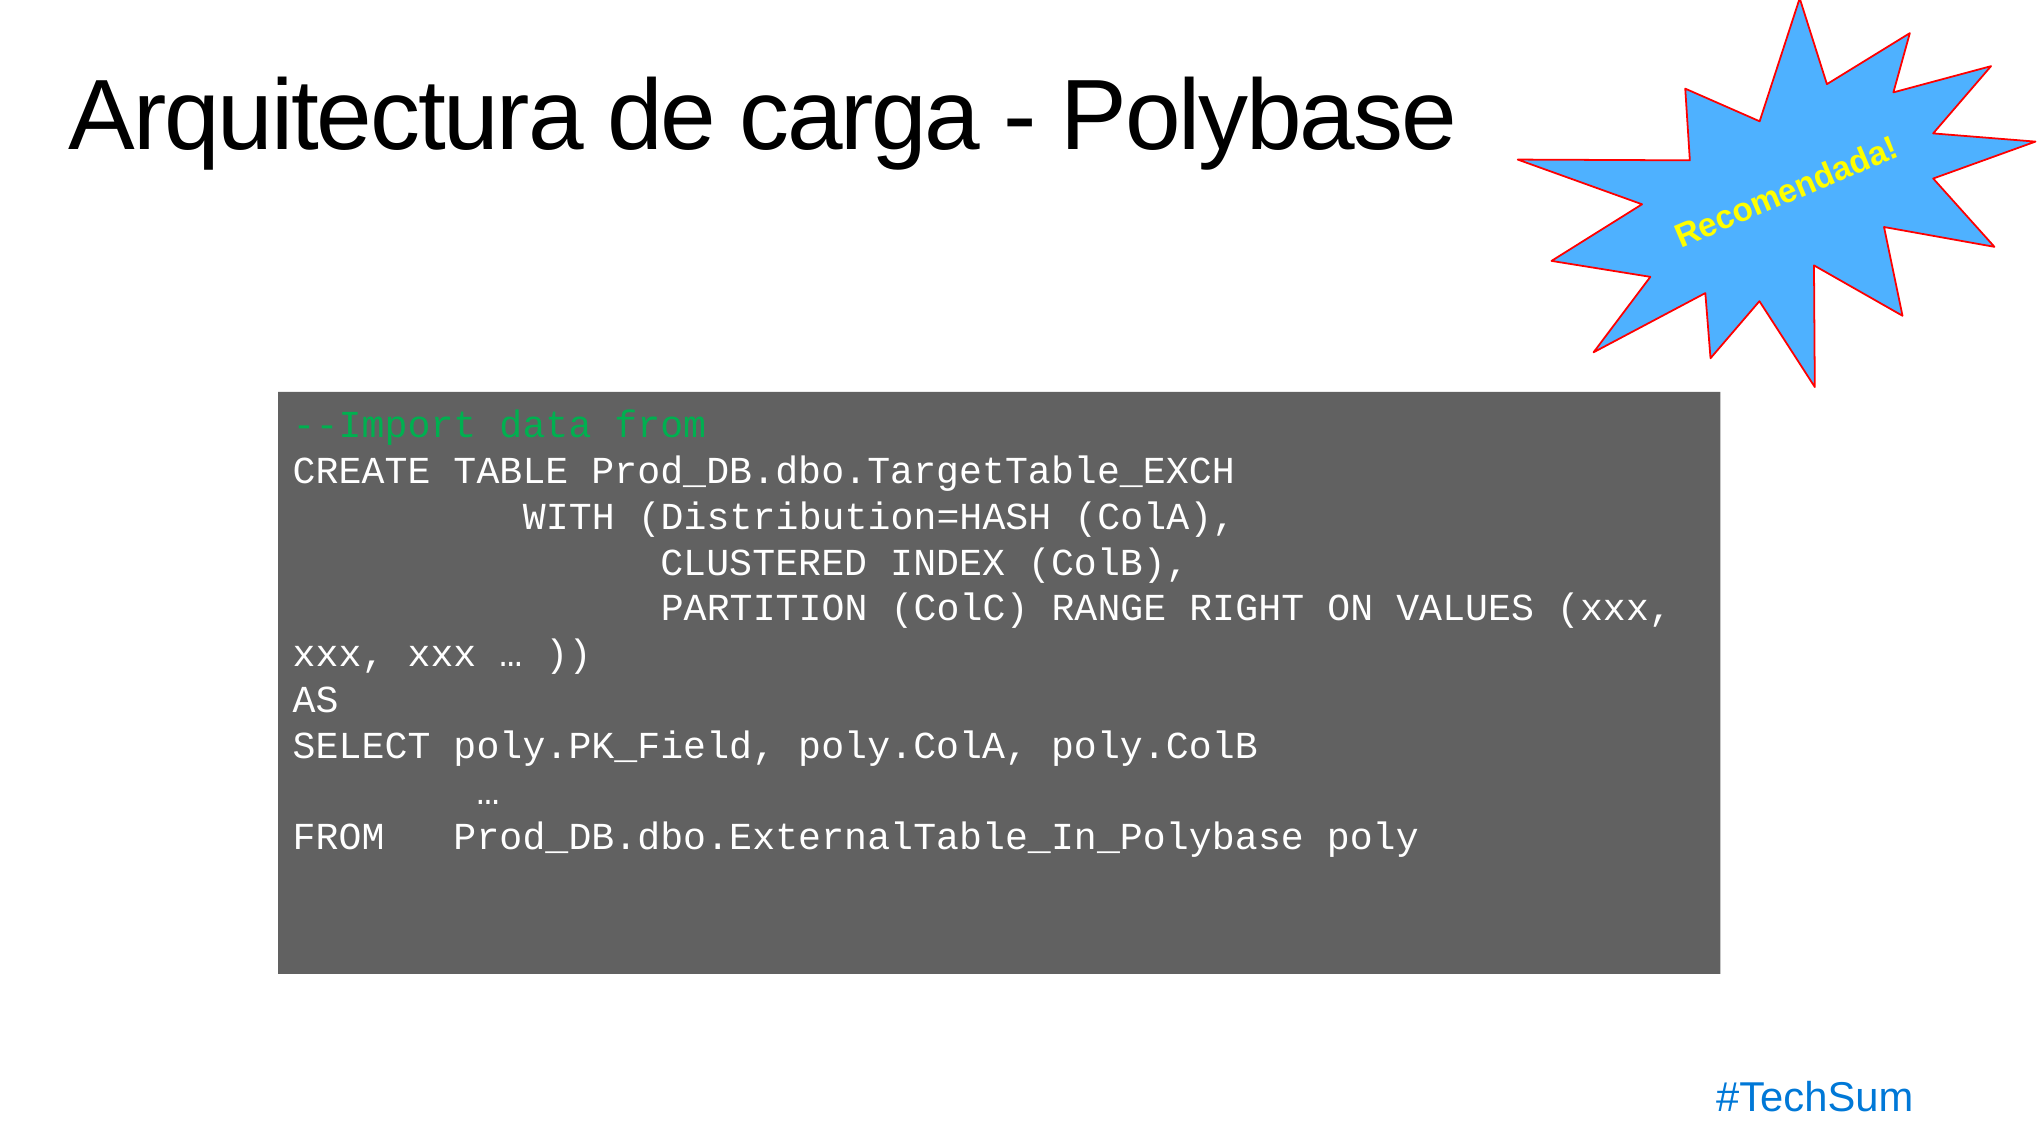

Recomendada!
# Arquitectura de carga - Polybase
--Import data from
CREATE TABLE Prod_DB.dbo.TargetTable_EXCH
          WITH (Distribution=HASH (ColA),
                CLUSTERED INDEX (ColB),
                PARTITION (ColC) RANGE RIGHT ON VALUES (xxx, xxx, xxx … ))
AS
SELECT poly.PK_Field, poly.ColA, poly.ColB
        …
FROM   Prod_DB.dbo.ExternalTable_In_Polybase poly